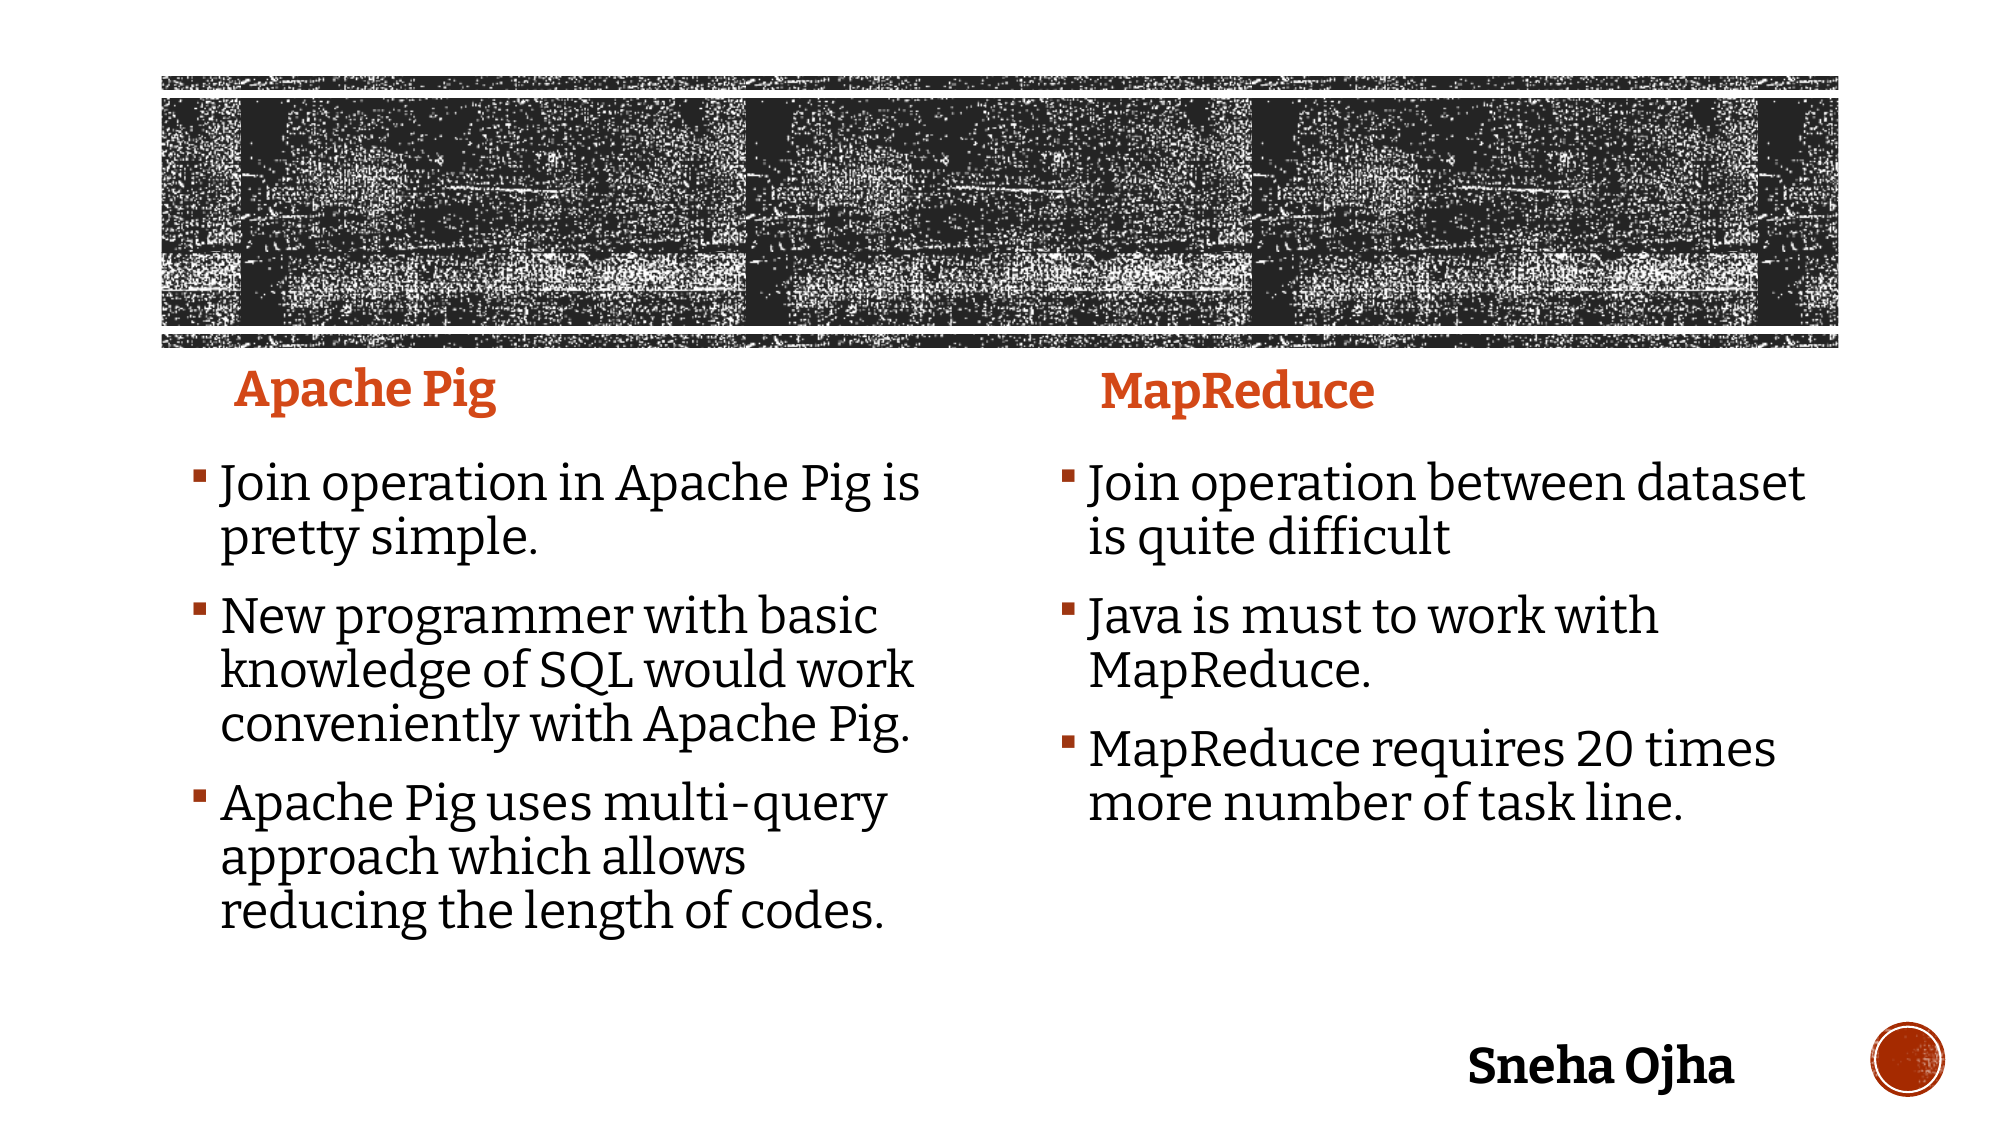

# Apache pig vs map-reduce

Apache Pig
MapReduce
Join operation in Apache Pig is pretty simple.
New programmer with basic knowledge of SQL would work conveniently with Apache Pig.
Apache Pig uses multi-query approach which allows reducing the length of codes.
Join operation between dataset is quite difficult
Java is must to work with MapReduce.
MapReduce requires 20 times more number of task line.

Sneha Ojha

6